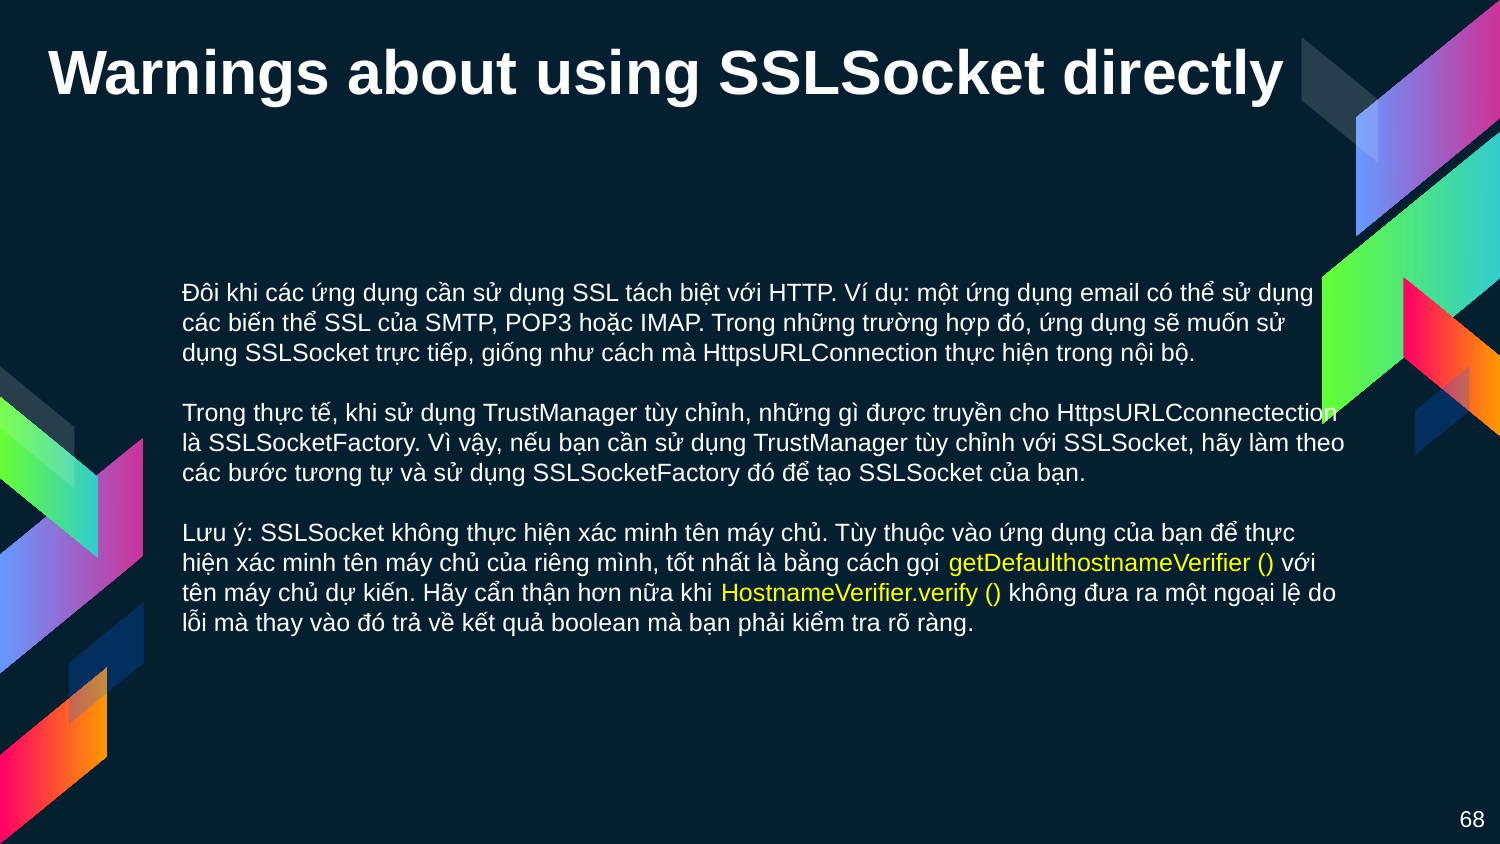

Warnings about using SSLSocket directly
Đôi khi các ứng dụng cần sử dụng SSL tách biệt với HTTP. Ví dụ: một ứng dụng email có thể sử dụng các biến thể SSL của SMTP, POP3 hoặc IMAP. Trong những trường hợp đó, ứng dụng sẽ muốn sử dụng SSLSocket trực tiếp, giống như cách mà HttpsURLConnection thực hiện trong nội bộ.

Trong thực tế, khi sử dụng TrustManager tùy chỉnh, những gì được truyền cho HttpsURLCconnectection là SSLSocketFactory. Vì vậy, nếu bạn cần sử dụng TrustManager tùy chỉnh với SSLSocket, hãy làm theo các bước tương tự và sử dụng SSLSocketFactory đó để tạo SSLSocket của bạn.

Lưu ý: SSLSocket không thực hiện xác minh tên máy chủ. Tùy thuộc vào ứng dụng của bạn để thực hiện xác minh tên máy chủ của riêng mình, tốt nhất là bằng cách gọi getDefaulthostnameVerifier () với tên máy chủ dự kiến. Hãy cẩn thận hơn nữa khi HostnameVerifier.verify () không đưa ra một ngoại lệ do lỗi mà thay vào đó trả về kết quả boolean mà bạn phải kiểm tra rõ ràng.

68